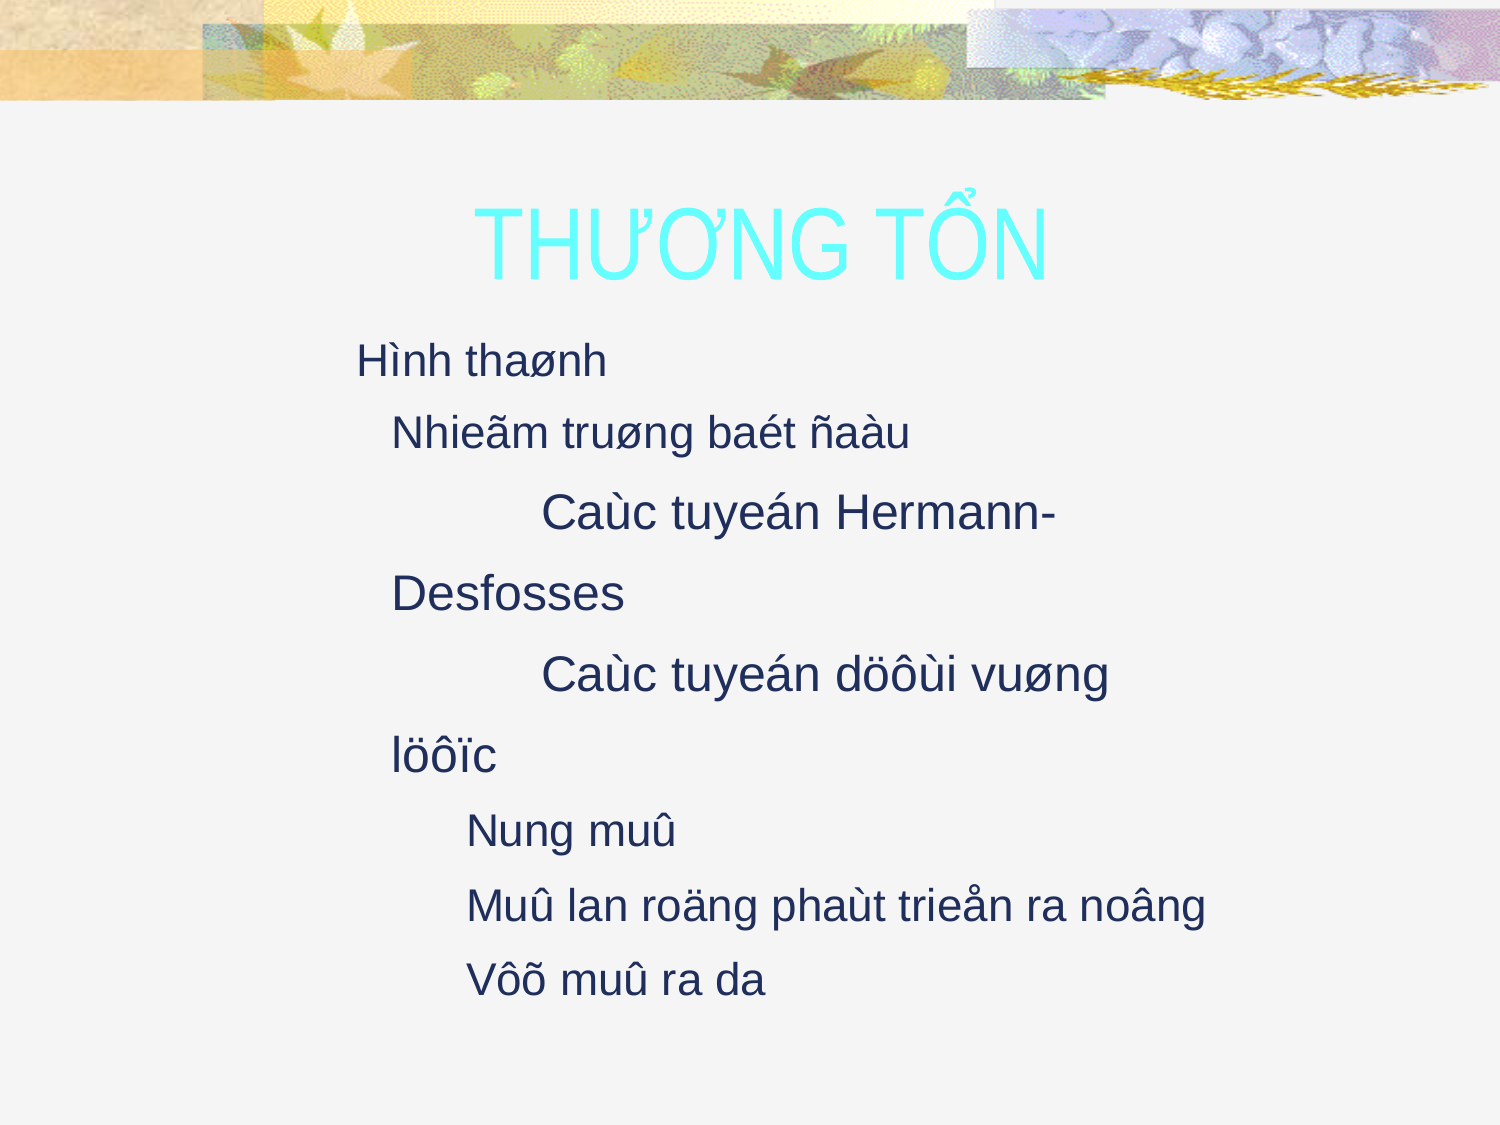

THƯƠNG TỔN
         Hình thaønh
           	Nhieãm truøng baét ñaàu
	Caùc tuyeán Hermann-Desfosses
	Caùc tuyeán döôùi vuøng löôïc
	Nung muû
	Muû lan roäng phaùt trieån ra noâng
	Vôõ muû ra da